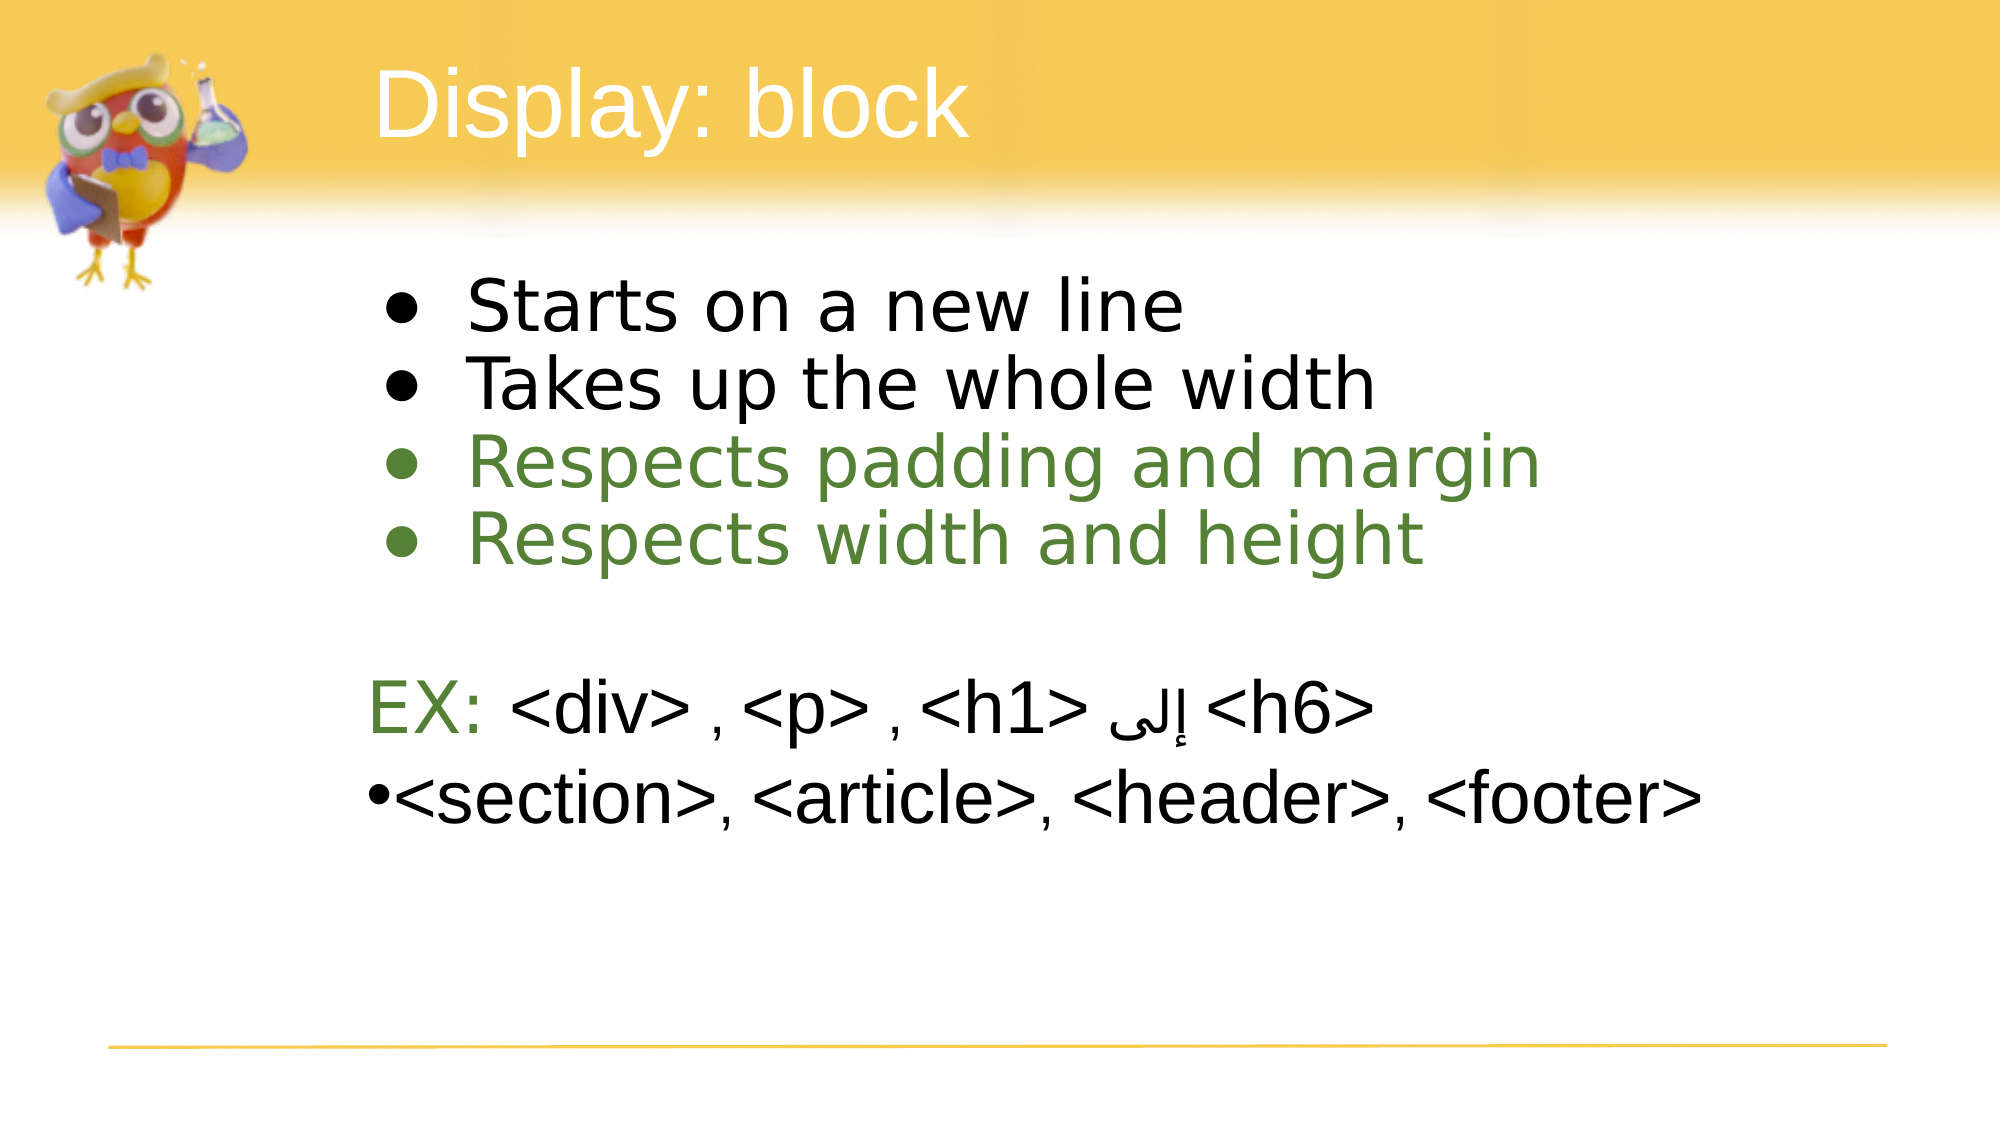

# Display: block
Starts on a new line
Takes up the whole width
Respects padding and margin
Respects width and height

EX: <div> , <p> , <h1> إلى <h6>
<section>, <article>, <header>, <footer>